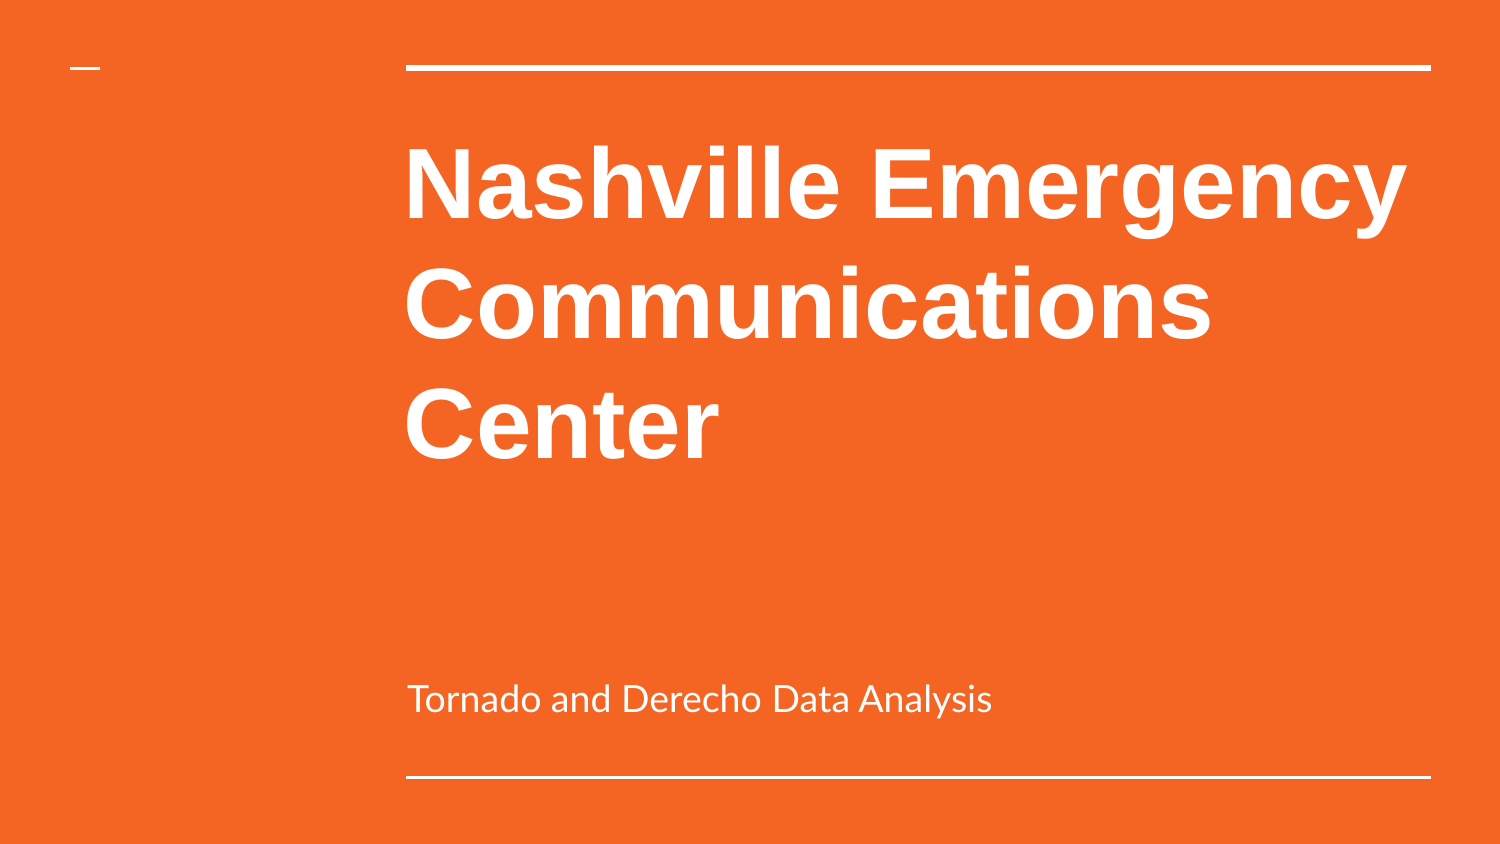

# Nashville Emergency Communications Center
Tornado and Derecho Data Analysis